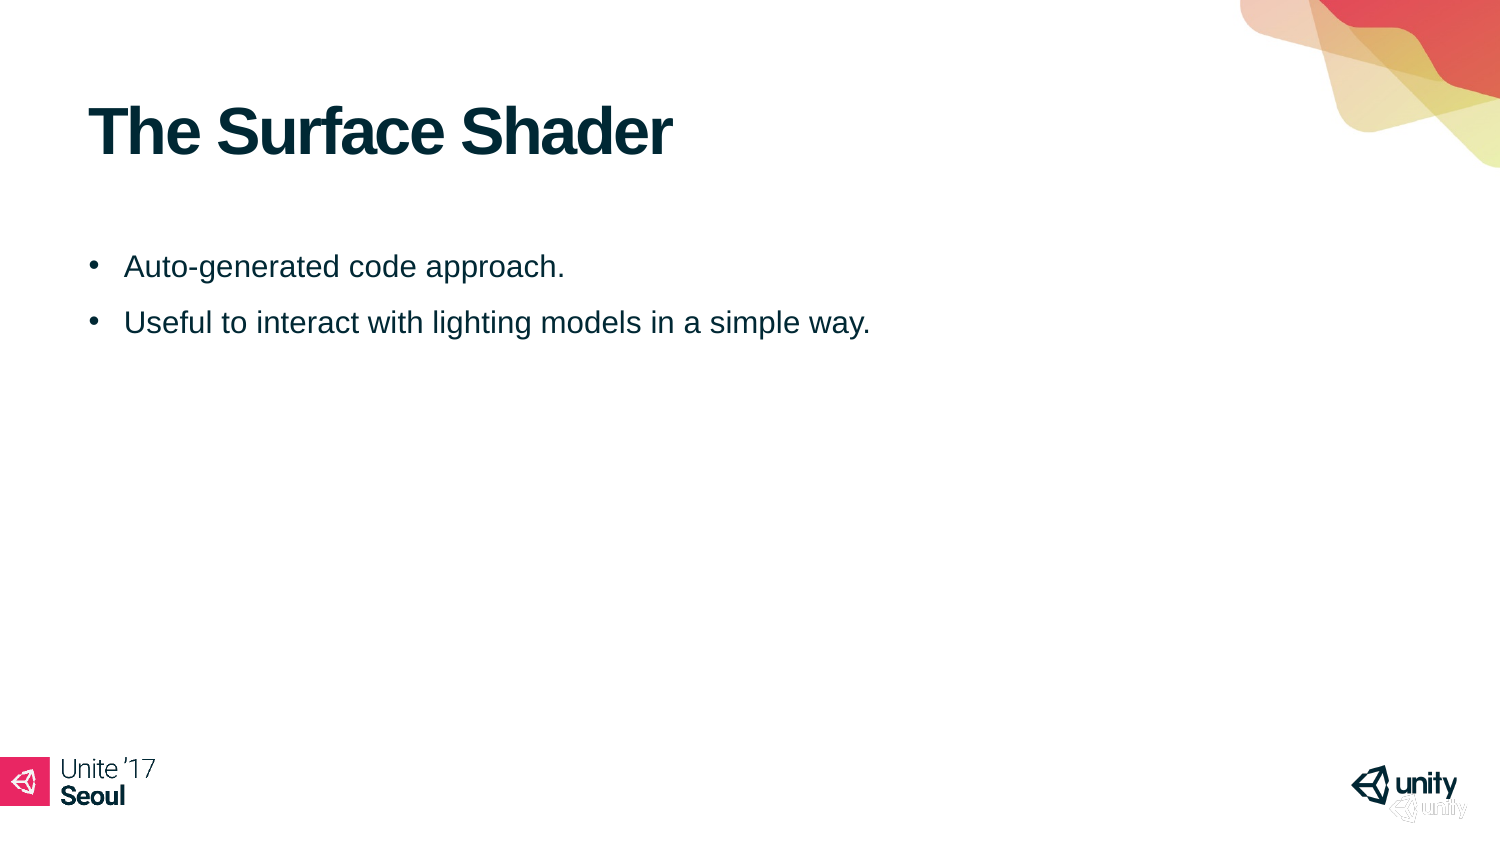

# The Surface Shader
Auto-generated code approach.
Useful to interact with lighting models in a simple way.